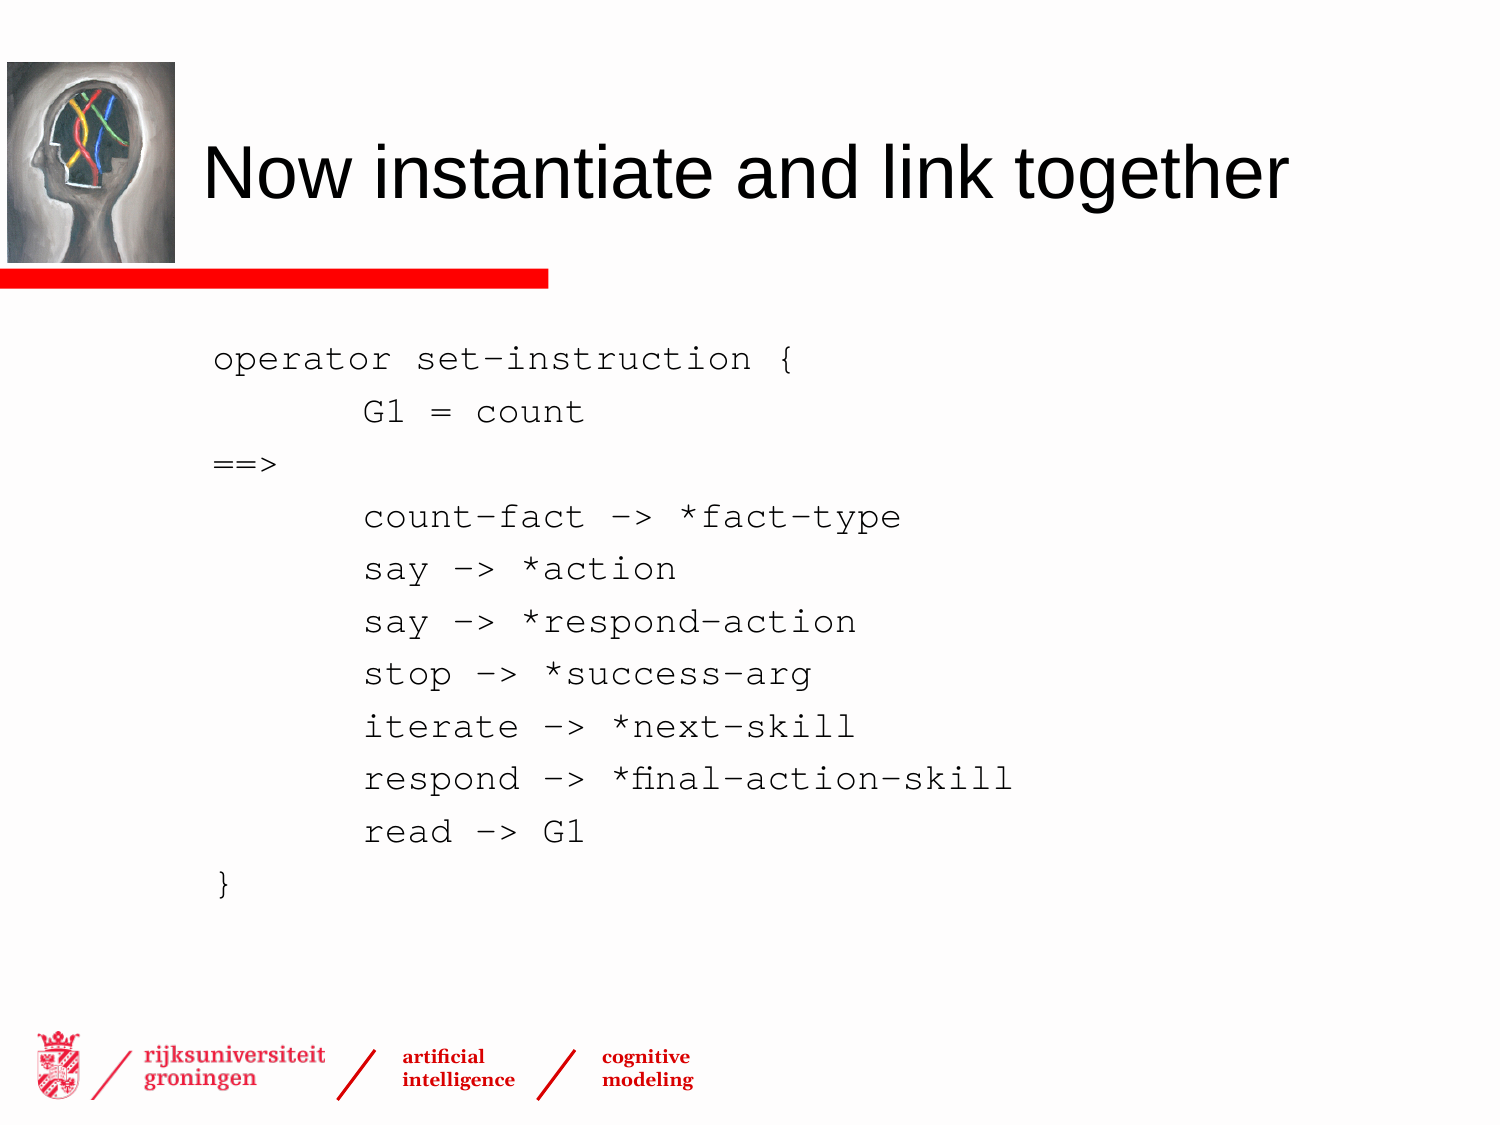

# Now instantiate and link together
	operator set-instruction {
		G1 = count
	==>
		count-fact -> *fact-type
		say -> *action
		say -> *respond-action
		stop -> *success-arg
		iterate -> *next-skill
		respond -> *final-action-skill
		read -> G1
	}